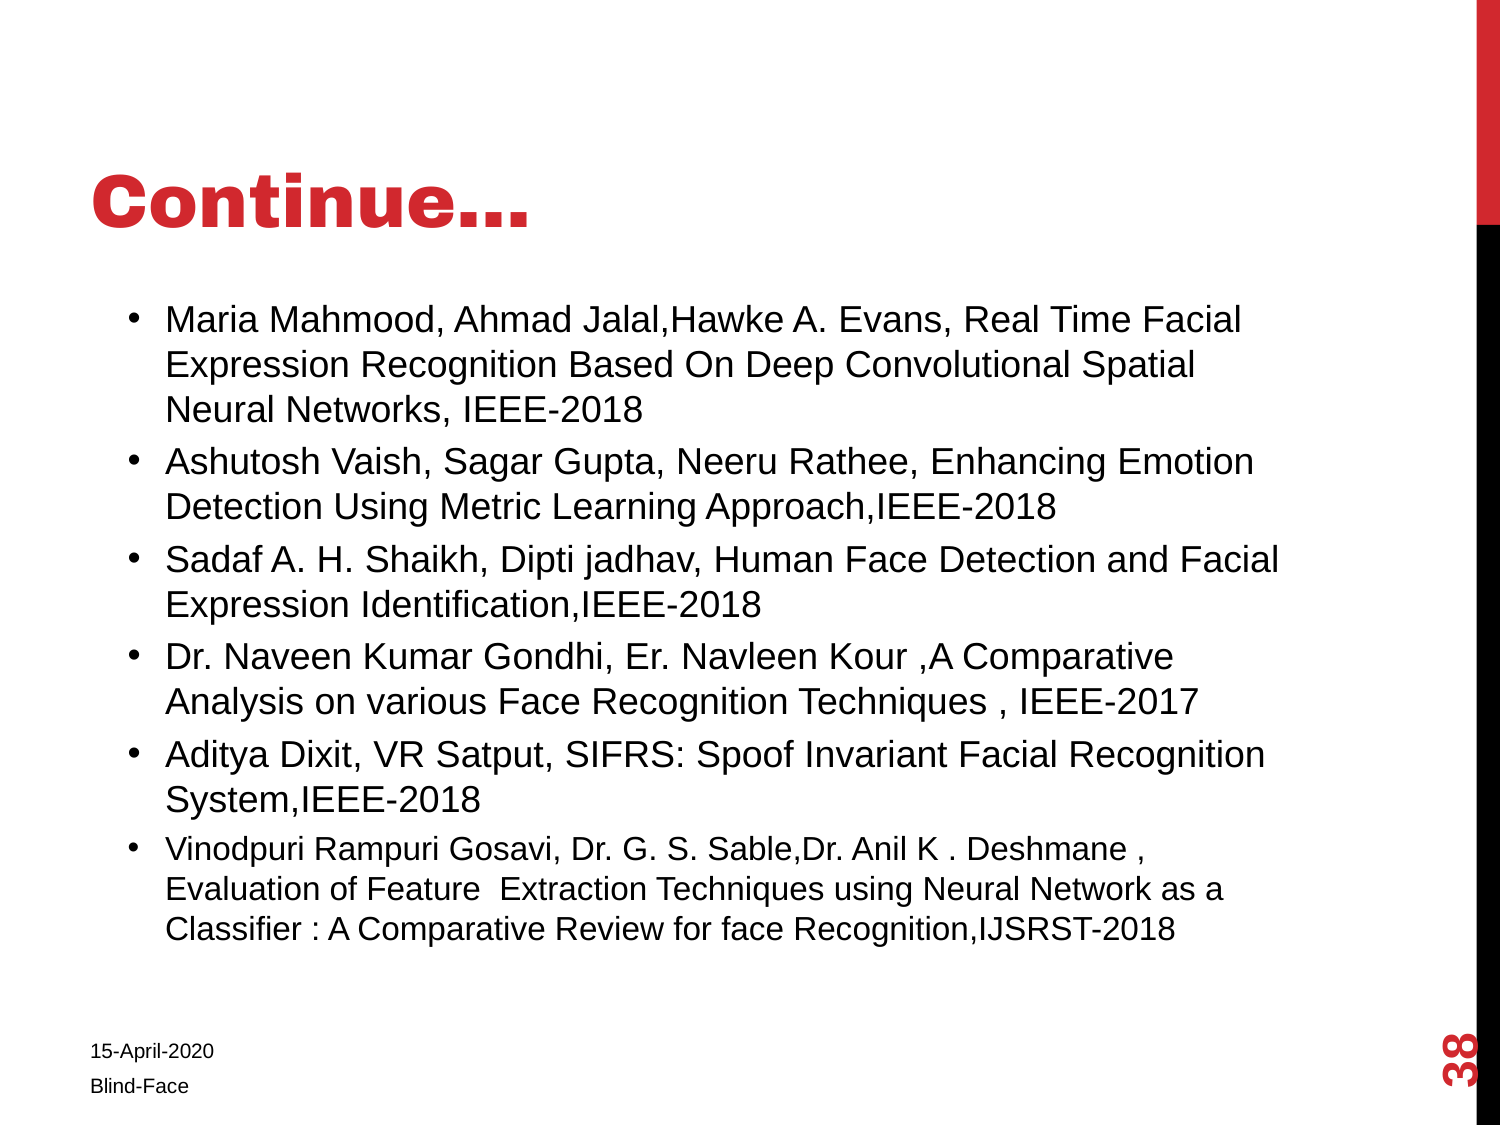

# Continue…
Maria Mahmood, Ahmad Jalal,Hawke A. Evans, Real Time Facial Expression Recognition Based On Deep Convolutional Spatial Neural Networks, IEEE-2018
Ashutosh Vaish, Sagar Gupta, Neeru Rathee, Enhancing Emotion Detection Using Metric Learning Approach,IEEE-2018
Sadaf A. H. Shaikh, Dipti jadhav, Human Face Detection and Facial Expression Identiﬁcation,IEEE-2018
Dr. Naveen Kumar Gondhi, Er. Navleen Kour ,A Comparative Analysis on various Face Recognition Techniques , IEEE-2017
Aditya Dixit, VR Satput, SIFRS: Spoof Invariant Facial Recognition System,IEEE-2018
Vinodpuri Rampuri Gosavi, Dr. G. S. Sable,Dr. Anil K . Deshmane , Evaluation of Feature  Extraction Techniques using Neural Network as a Classifier : A Comparative Review for face Recognition,IJSRST-2018

38
15-April-2020
Blind-Face